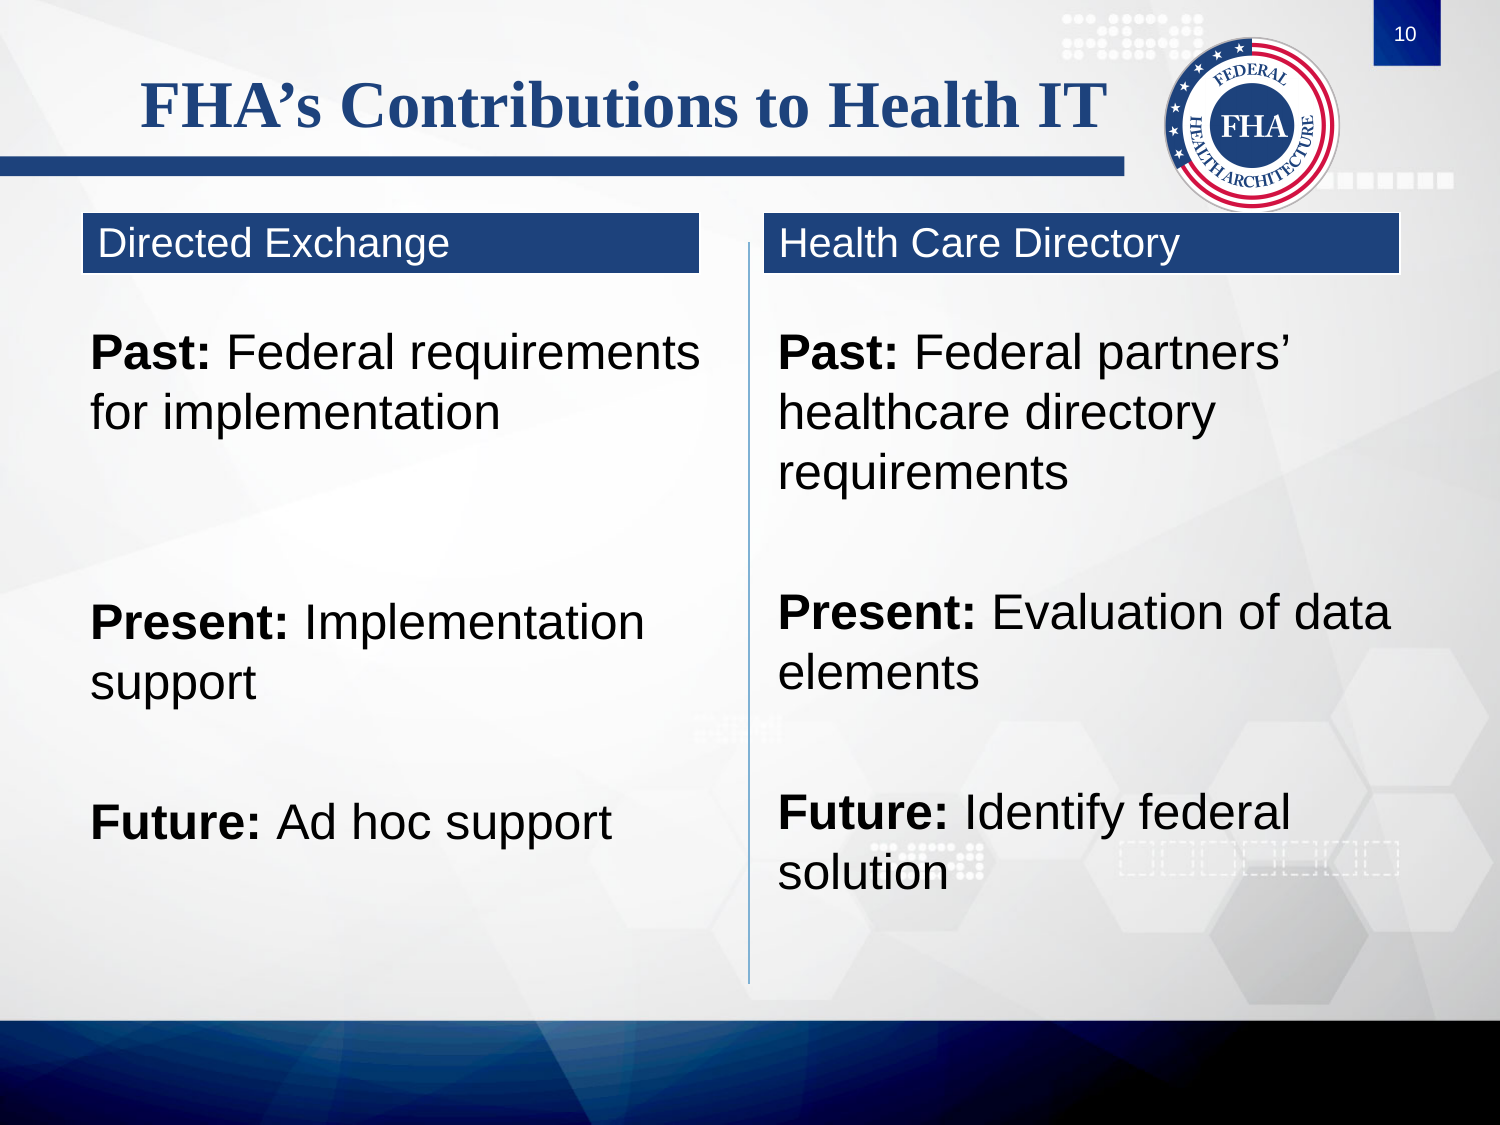

10
# FHA’s Contributions to Health IT
| Directed Exchange |
| --- |
| Health Care Directory |
| --- |

Past: Federal requirements for implementation

Present: Implementation support

Future: Ad hoc support

Past: Federal partners’ healthcare directory requirements

Present: Evaluation of data elements

Future: Identify federal solution